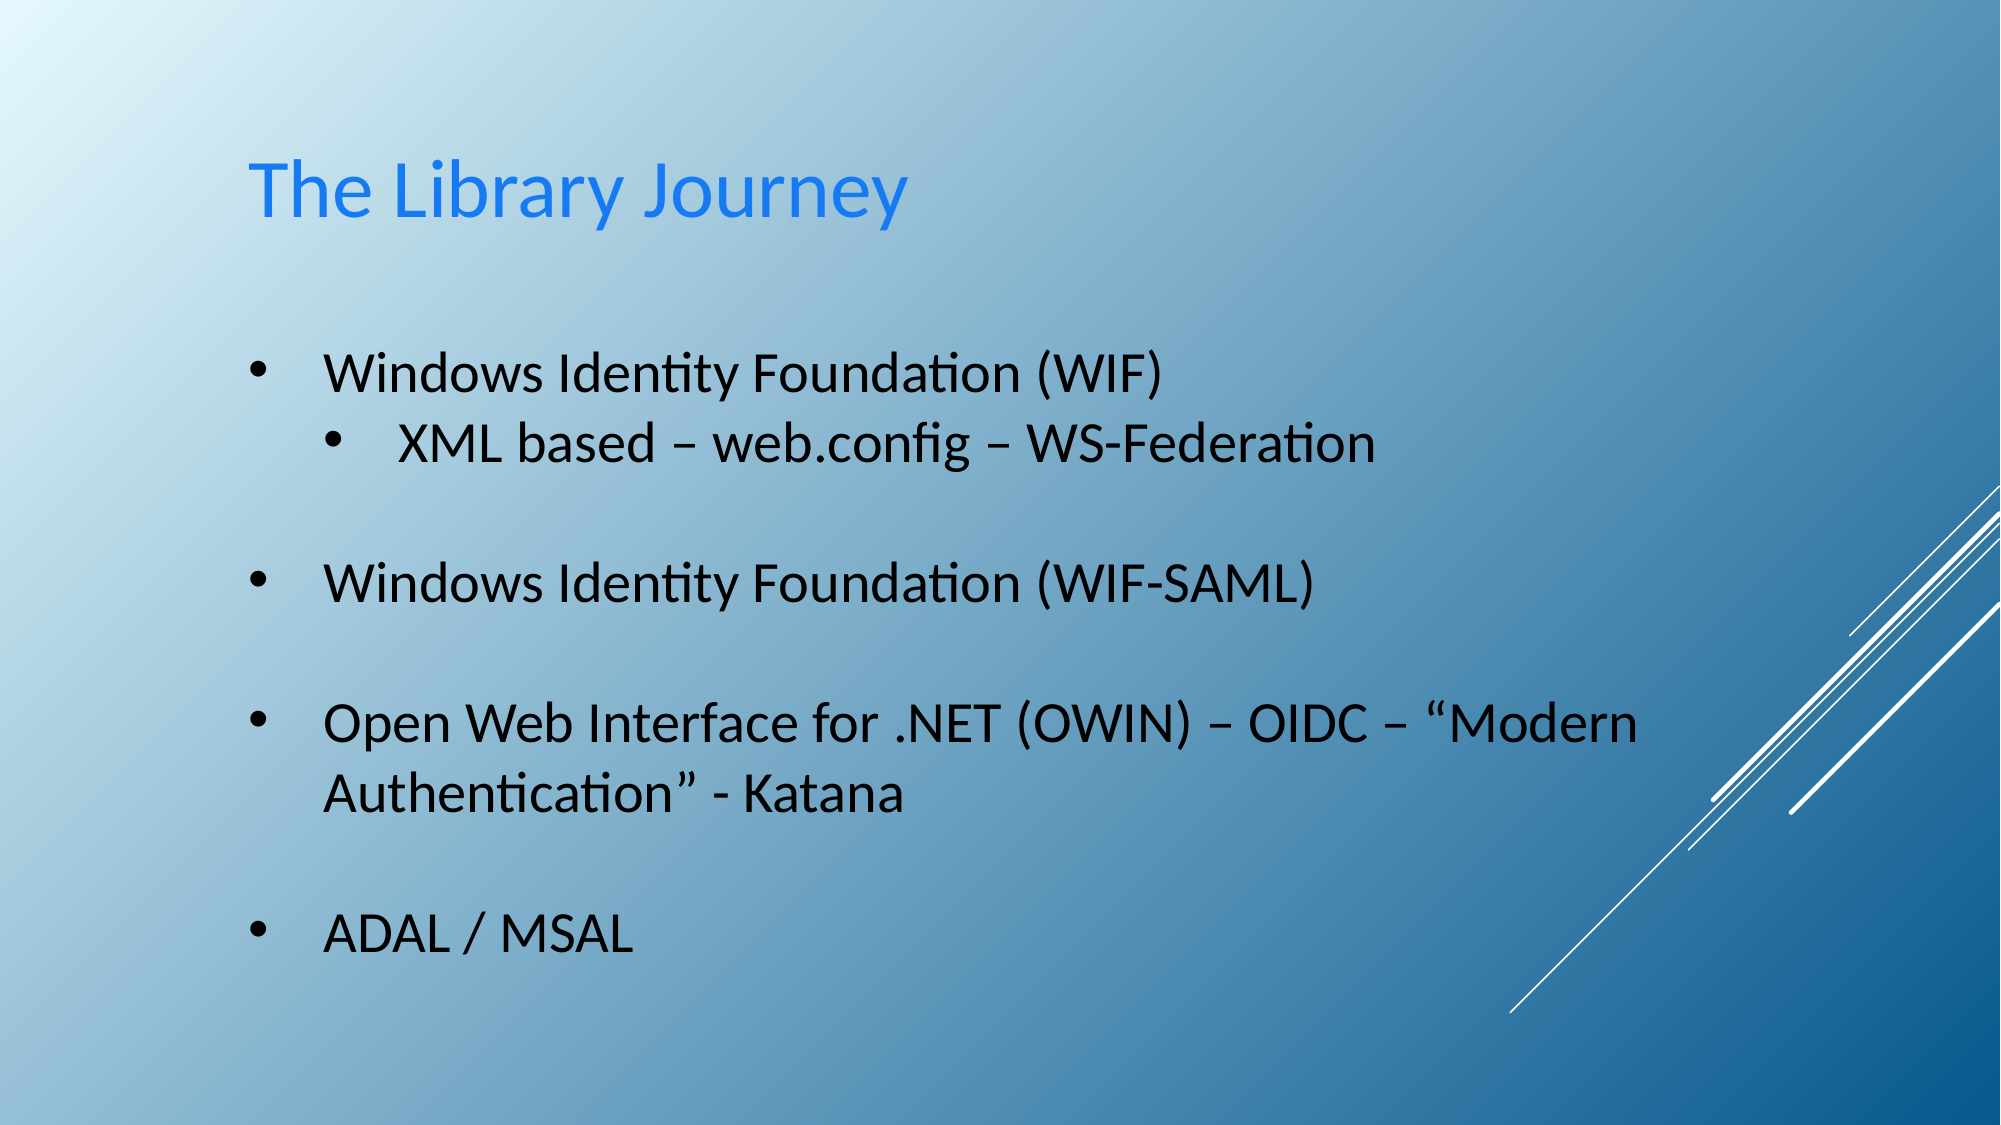

The Library Journey

Windows Identity Foundation (WIF)
XML based – web.config – WS-Federation

Windows Identity Foundation (WIF-SAML)

Open Web Interface for .NET (OWIN) – OIDC – “Modern Authentication” - Katana

ADAL / MSAL